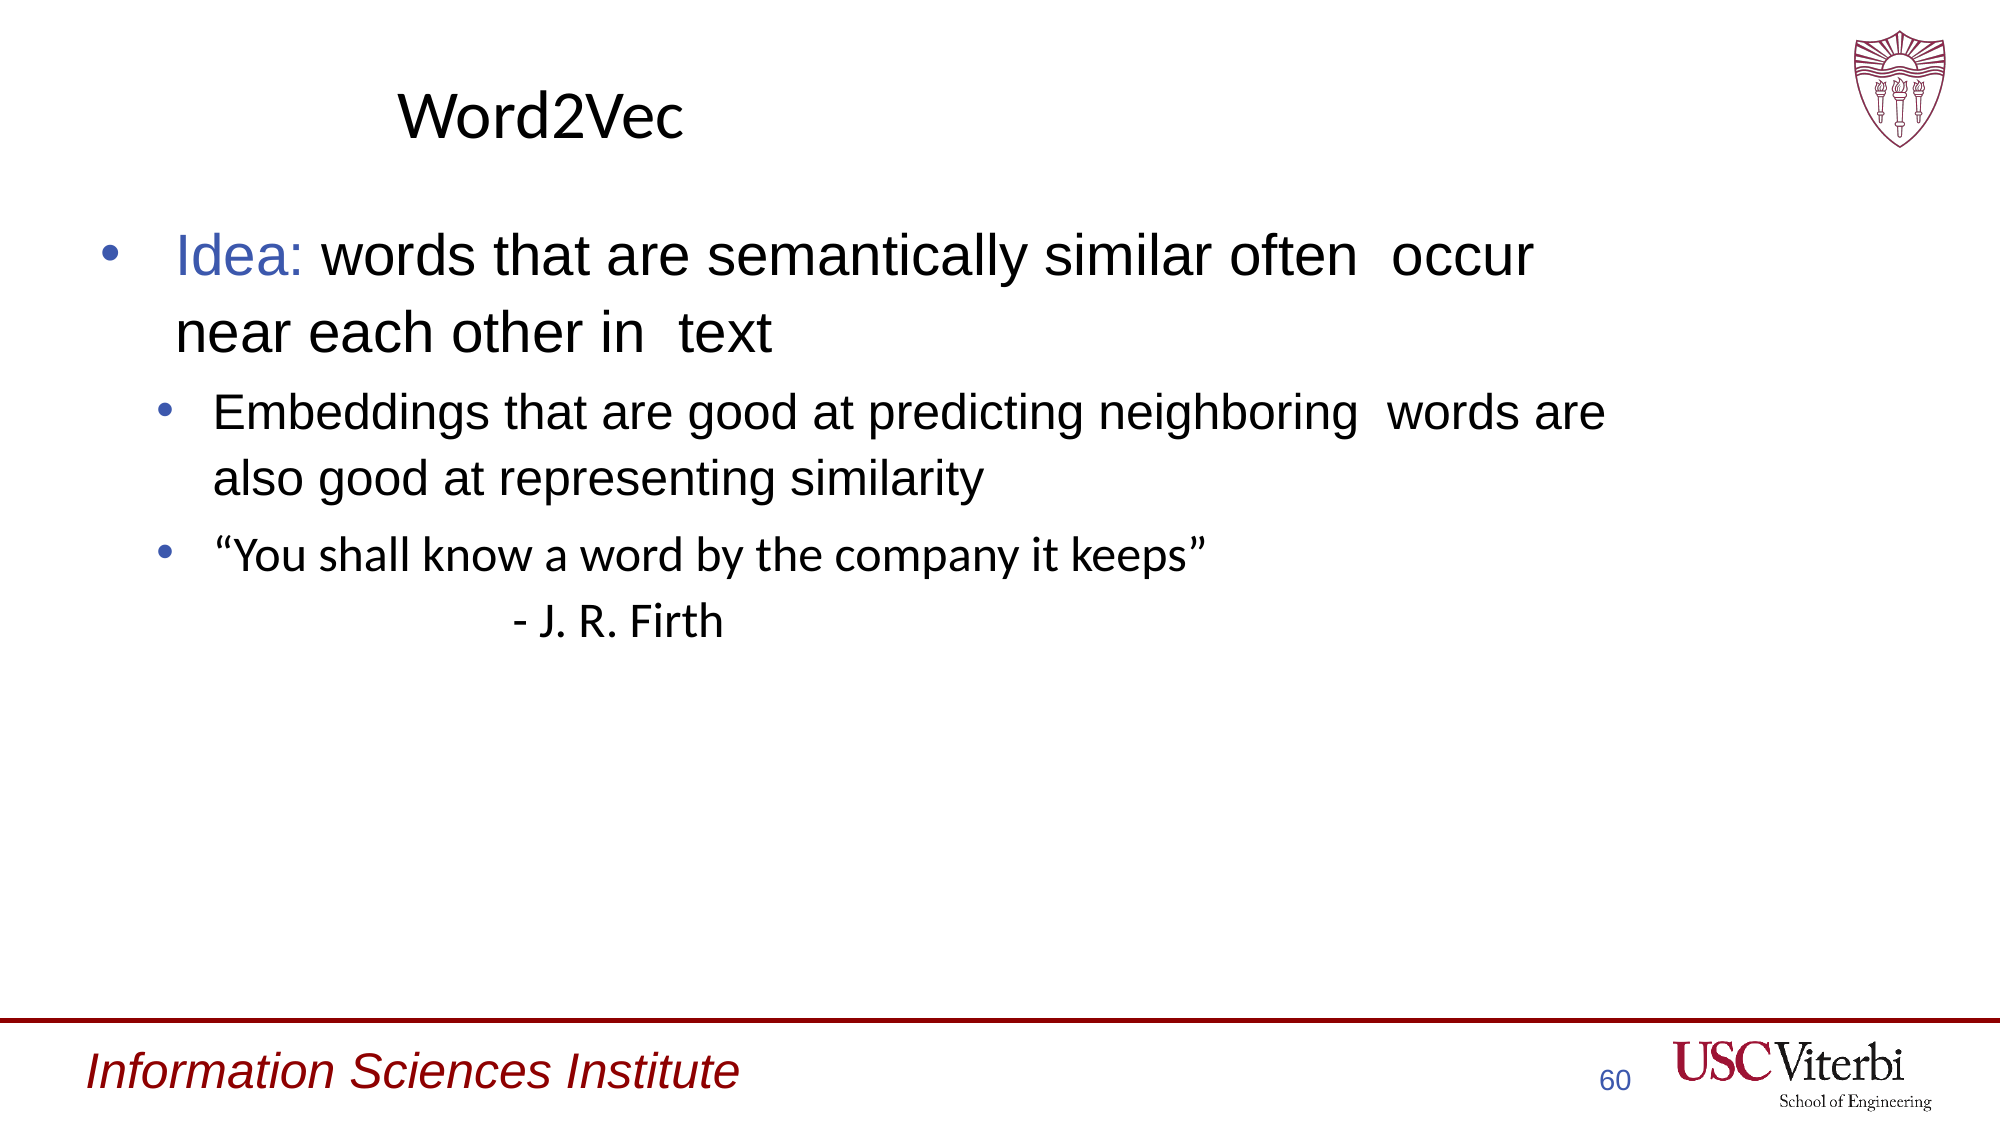

# Word2Vec
Idea: words that are semantically similar often  occur near each other in  text
Embeddings that are good at predicting neighboring  words are also good at representing similarity
“You shall know a word by the company it keeps”
		- J. R. Firth
60